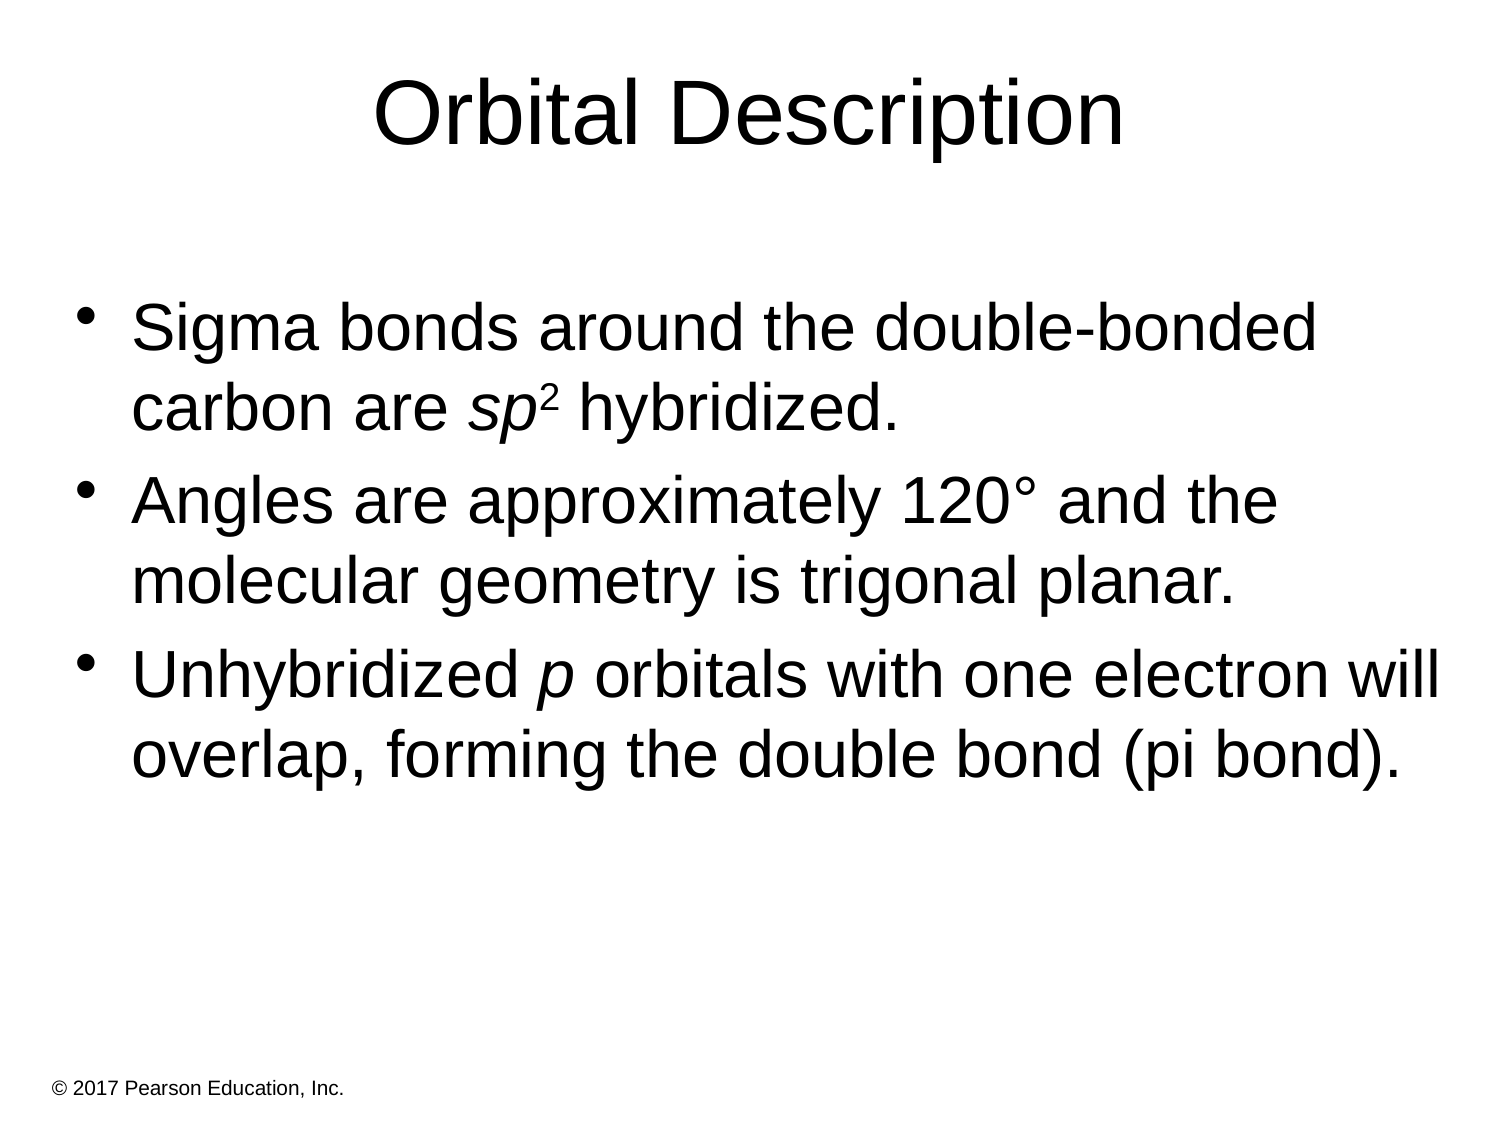

# Orbital Description
Sigma bonds around the double-bonded carbon are sp2 hybridized.
Angles are approximately 120° and the molecular geometry is trigonal planar.
Unhybridized p orbitals with one electron will overlap, forming the double bond (pi bond).